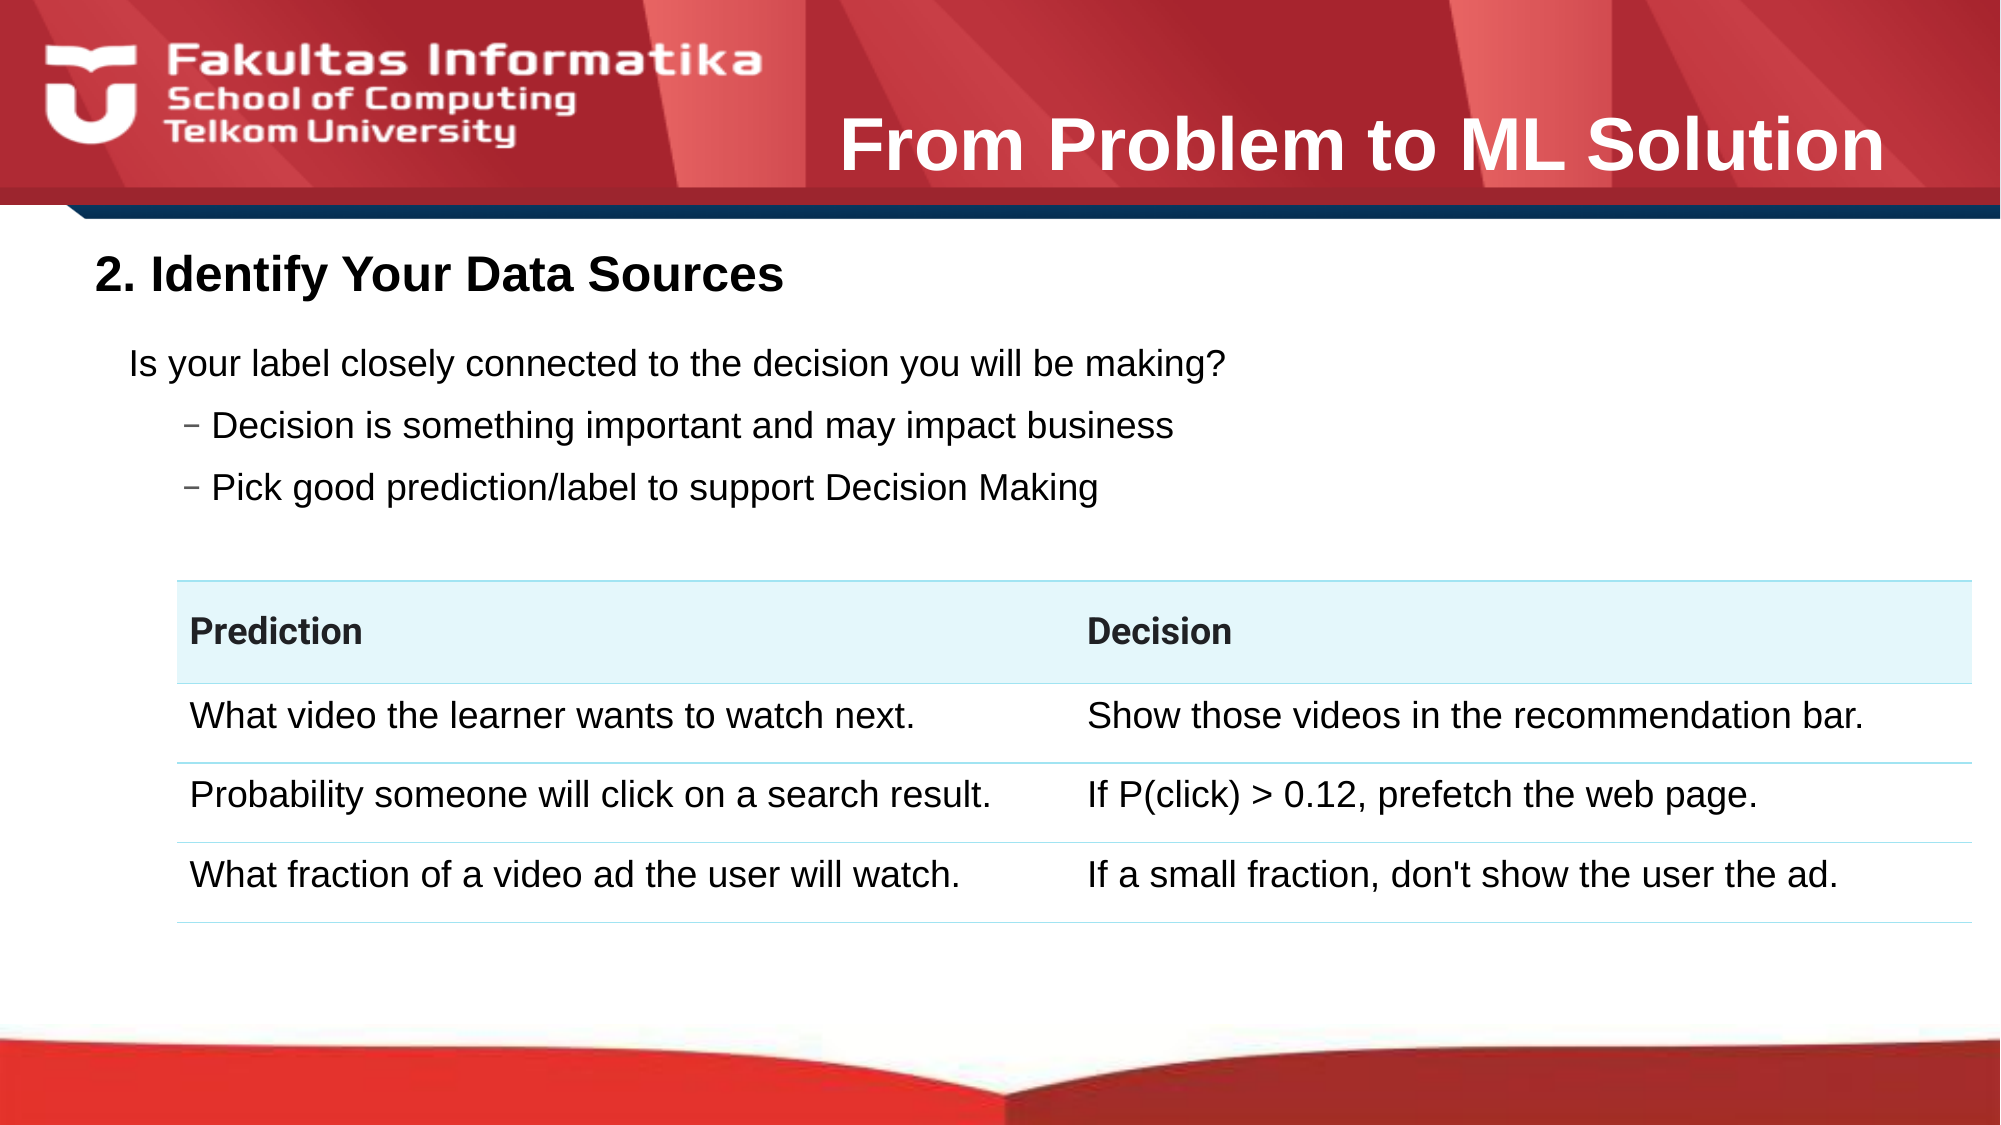

From Problem to ML Solution
# 2. Identify Your Data Sources
Is your label closely connected to the decision you will be making?
 Decision is something important and may impact business
 Pick good prediction/label to support Decision Making
| Prediction | Decision |
| --- | --- |
| What video the learner wants to watch next. | Show those videos in the recommendation bar. |
| Probability someone will click on a search result. | If P(click) > 0.12, prefetch the web page. |
| What fraction of a video ad the user will watch. | If a small fraction, don't show the user the ad. |